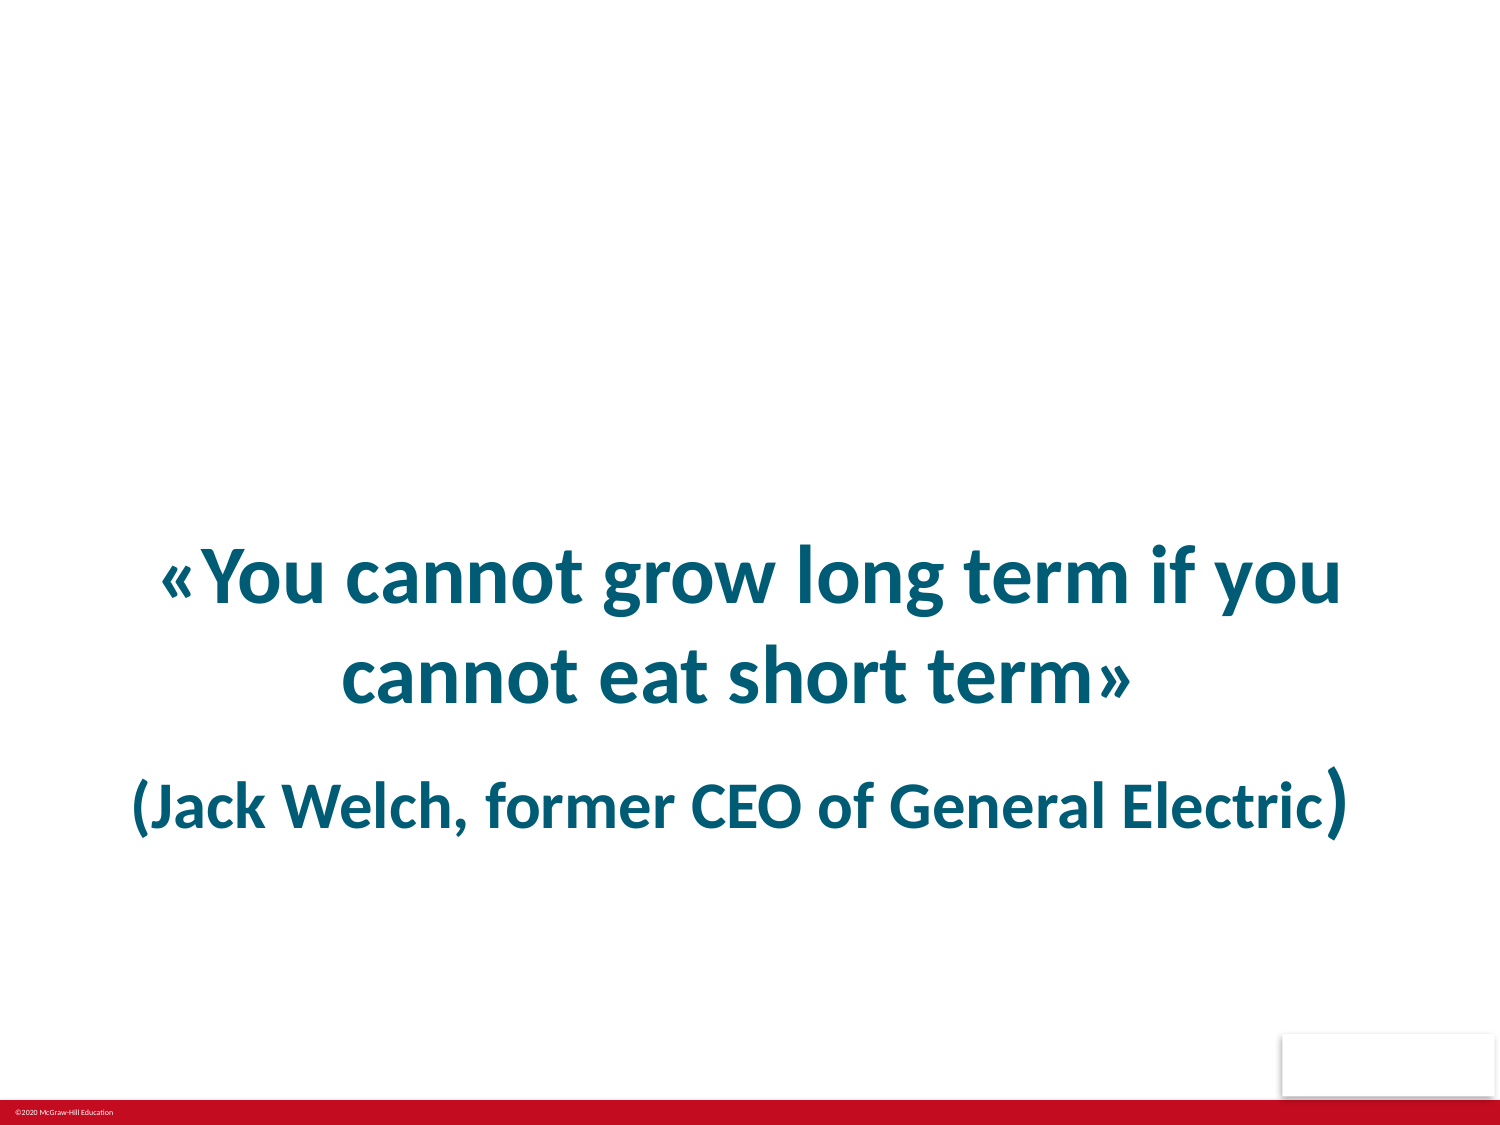

#
«You cannot grow long term if you cannot eat short term»
(Jack Welch, former CEO of General Electric)